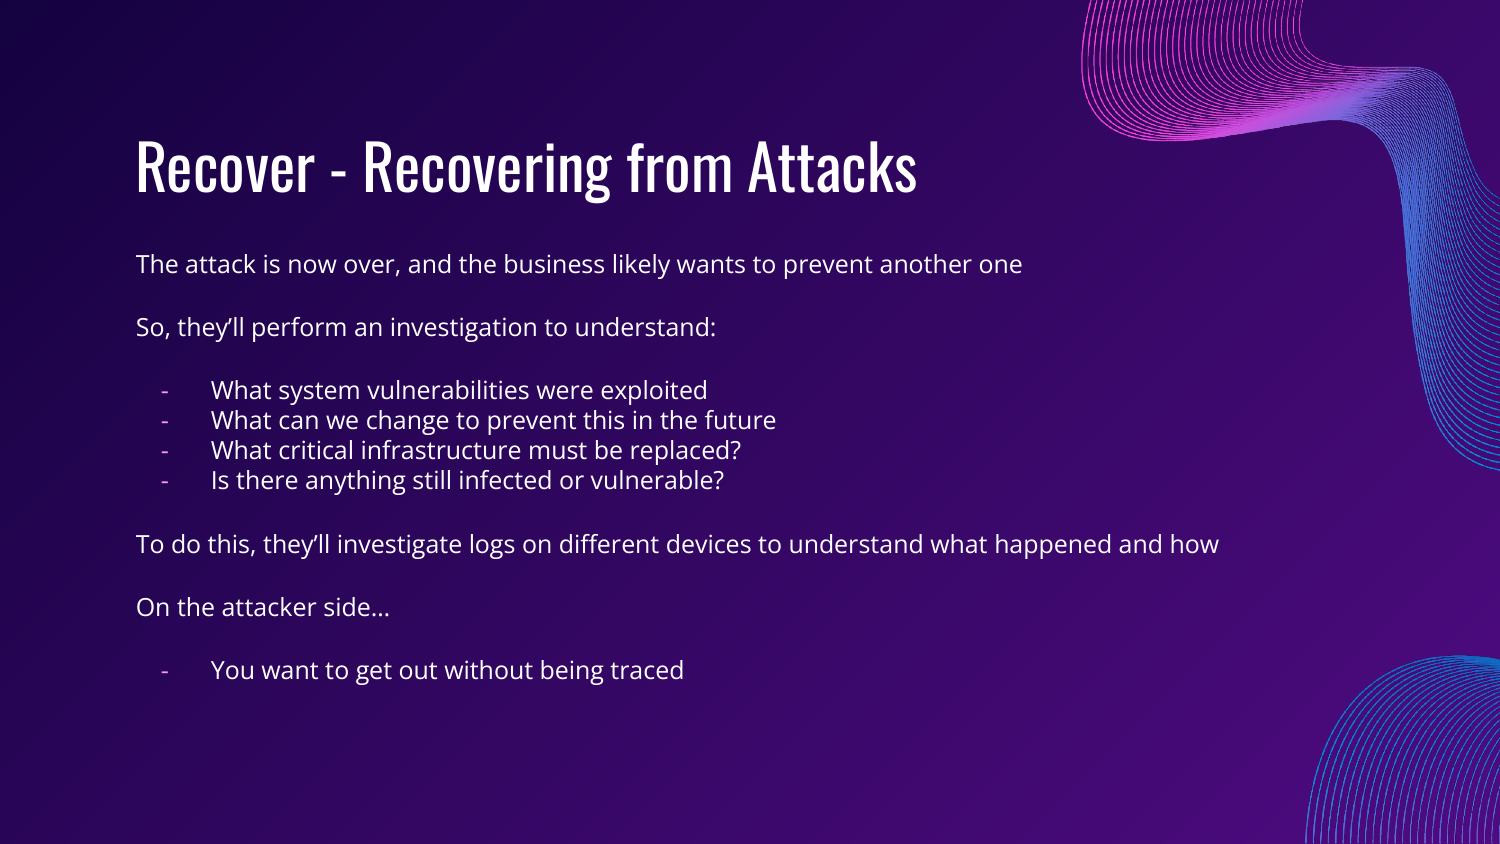

# Recover - Recovering from Attacks
The attack is now over, and the business likely wants to prevent another one
So, they’ll perform an investigation to understand:
What system vulnerabilities were exploited
What can we change to prevent this in the future
What critical infrastructure must be replaced?
Is there anything still infected or vulnerable?
To do this, they’ll investigate logs on different devices to understand what happened and how
On the attacker side…
You want to get out without being traced